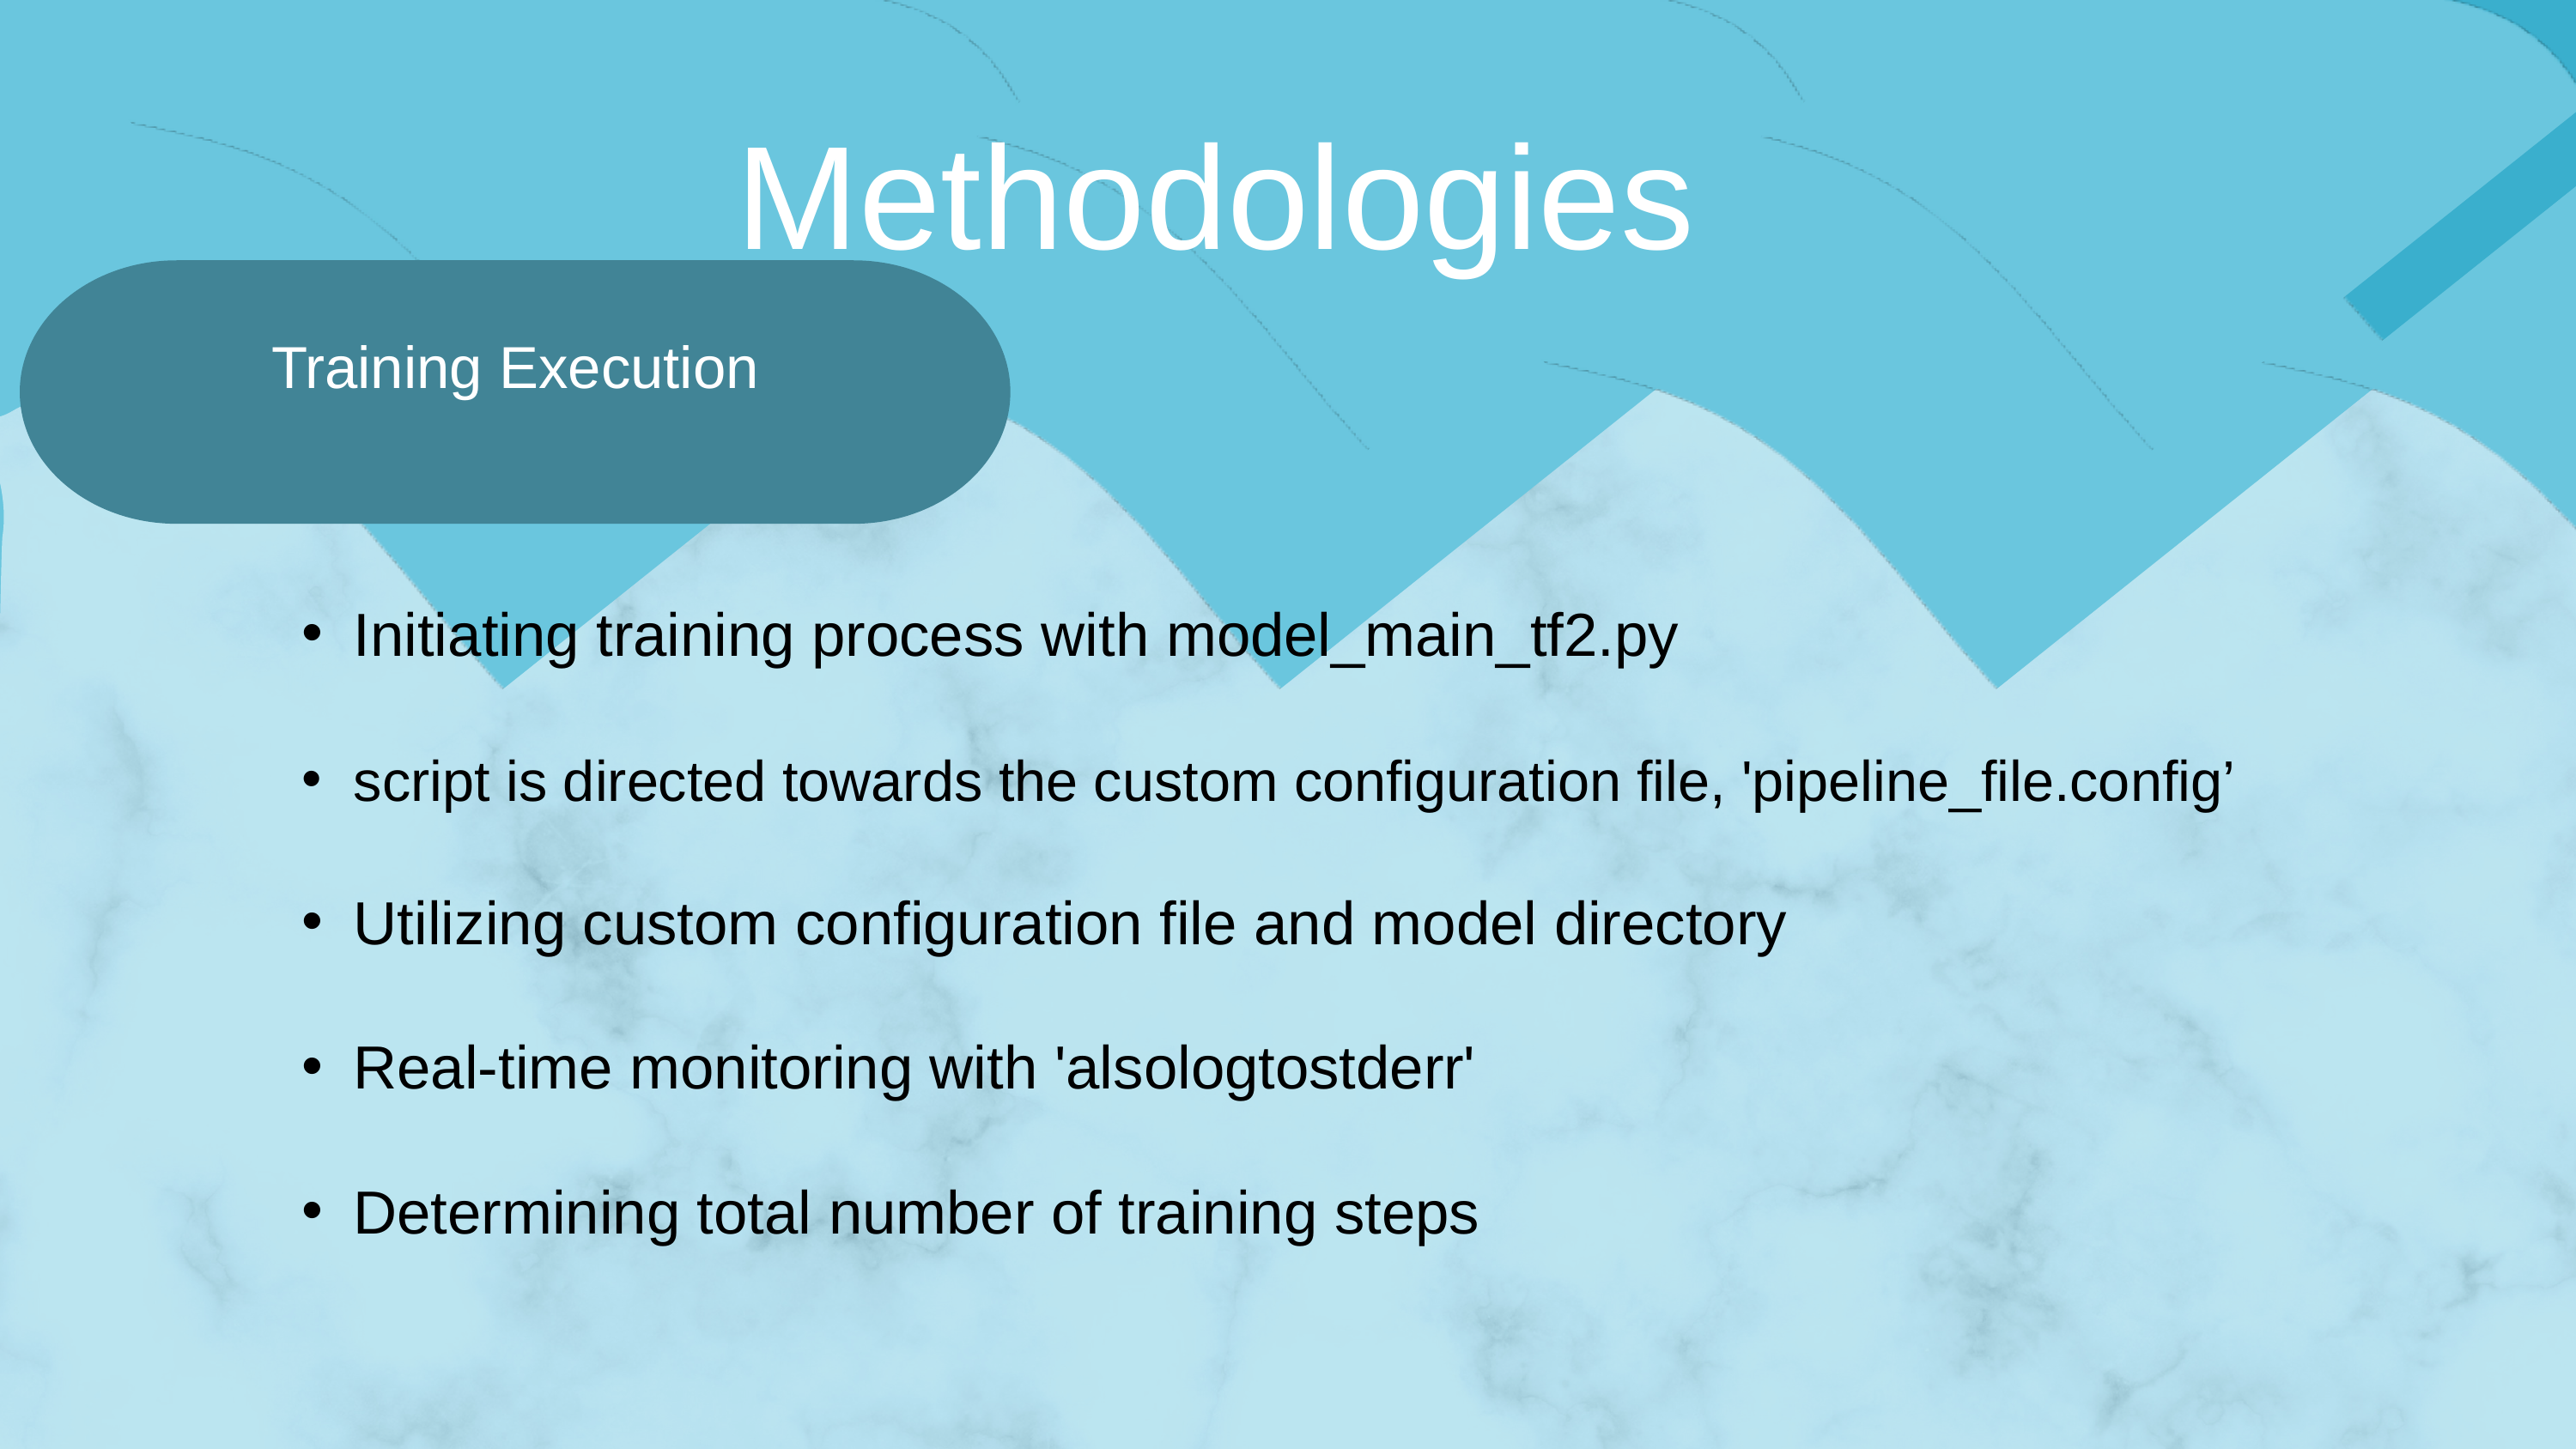

Methodologies

Training Execution
Initiating training process with model_main_tf2.py
script is directed towards the custom configuration file, 'pipeline_file.config’
Utilizing custom configuration file and model directory
Real-time monitoring with 'alsologtostderr'
Determining total number of training steps